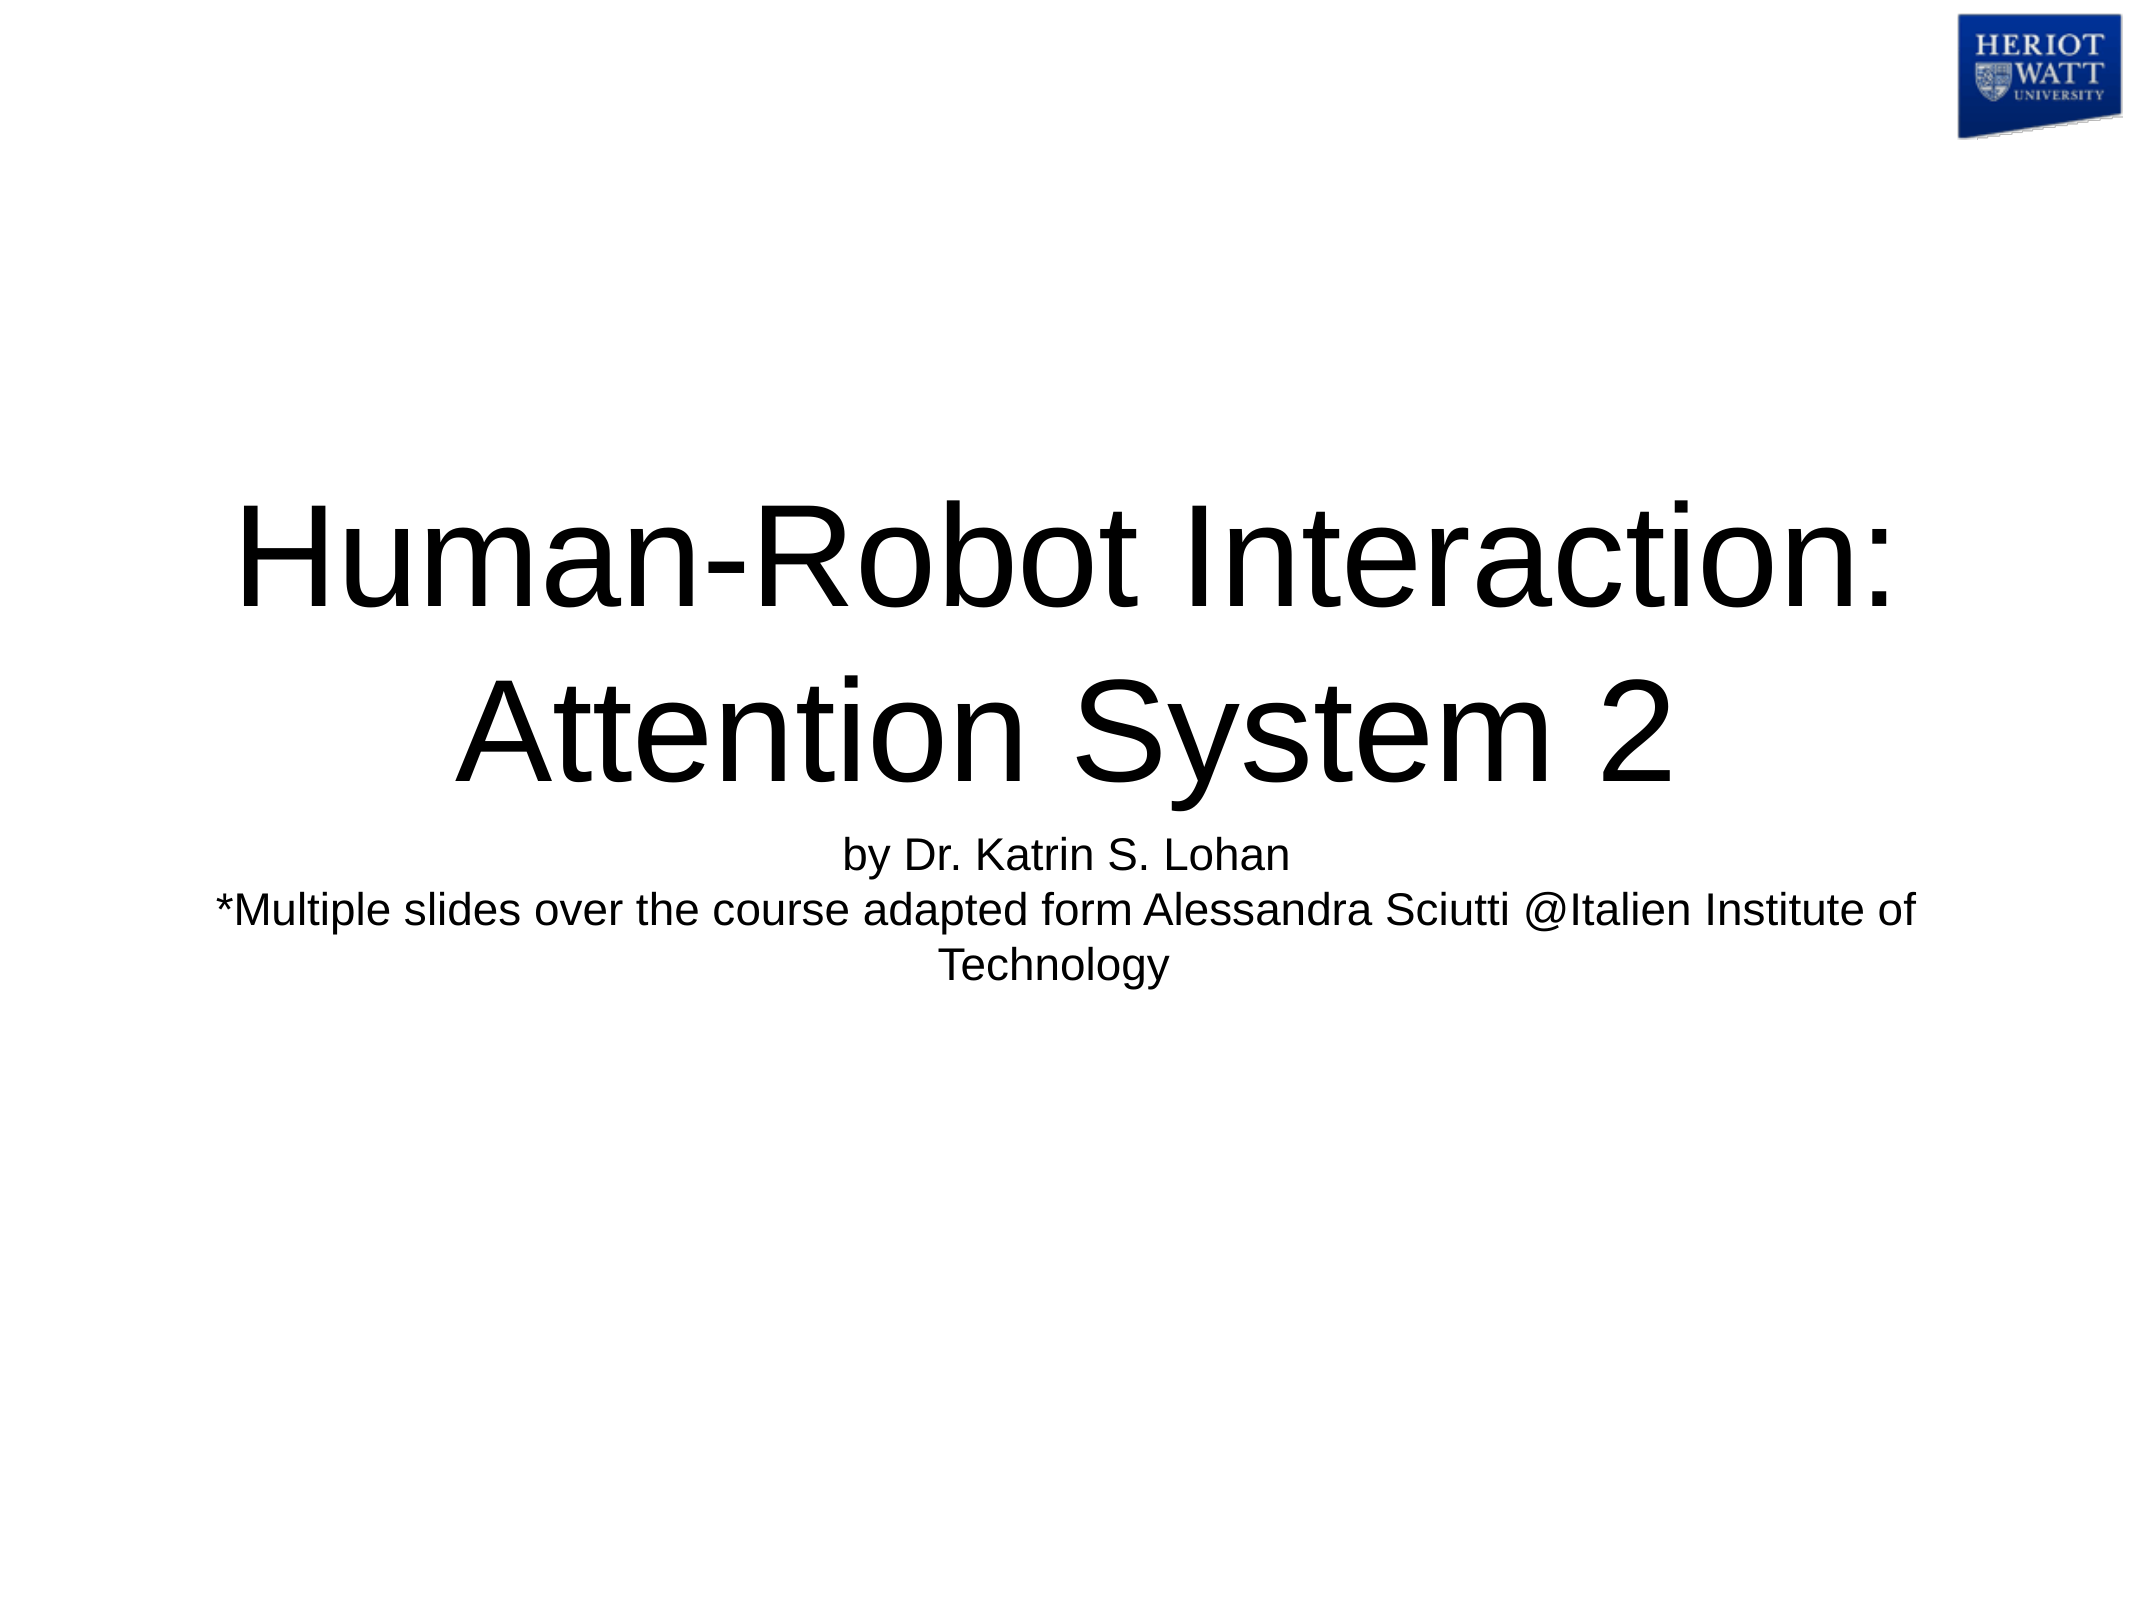

# Human-Robot Interaction:
Attention System 2
by Dr. Katrin S. Lohan
*Multiple slides over the course adapted form Alessandra Sciutti @Italien Institute of Technology